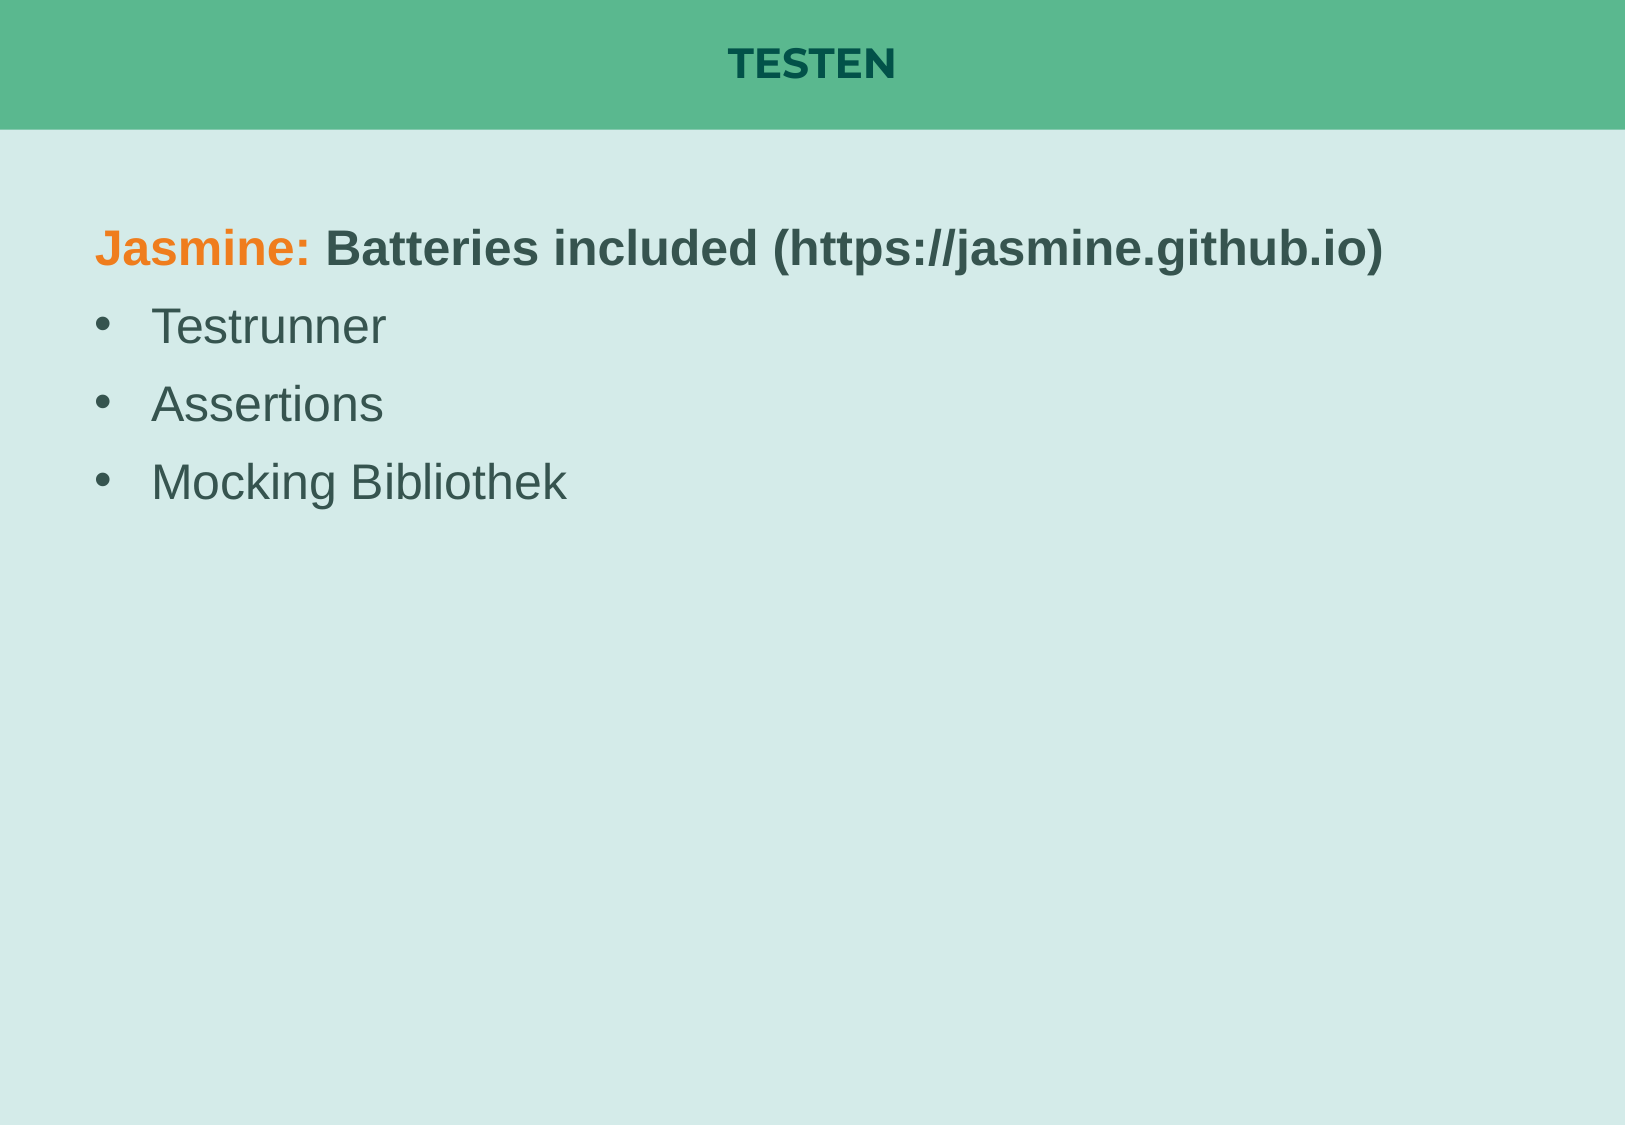

# Testen
Jasmine: Batteries included (https://jasmine.github.io)
Testrunner
Assertions
Mocking Bibliothek